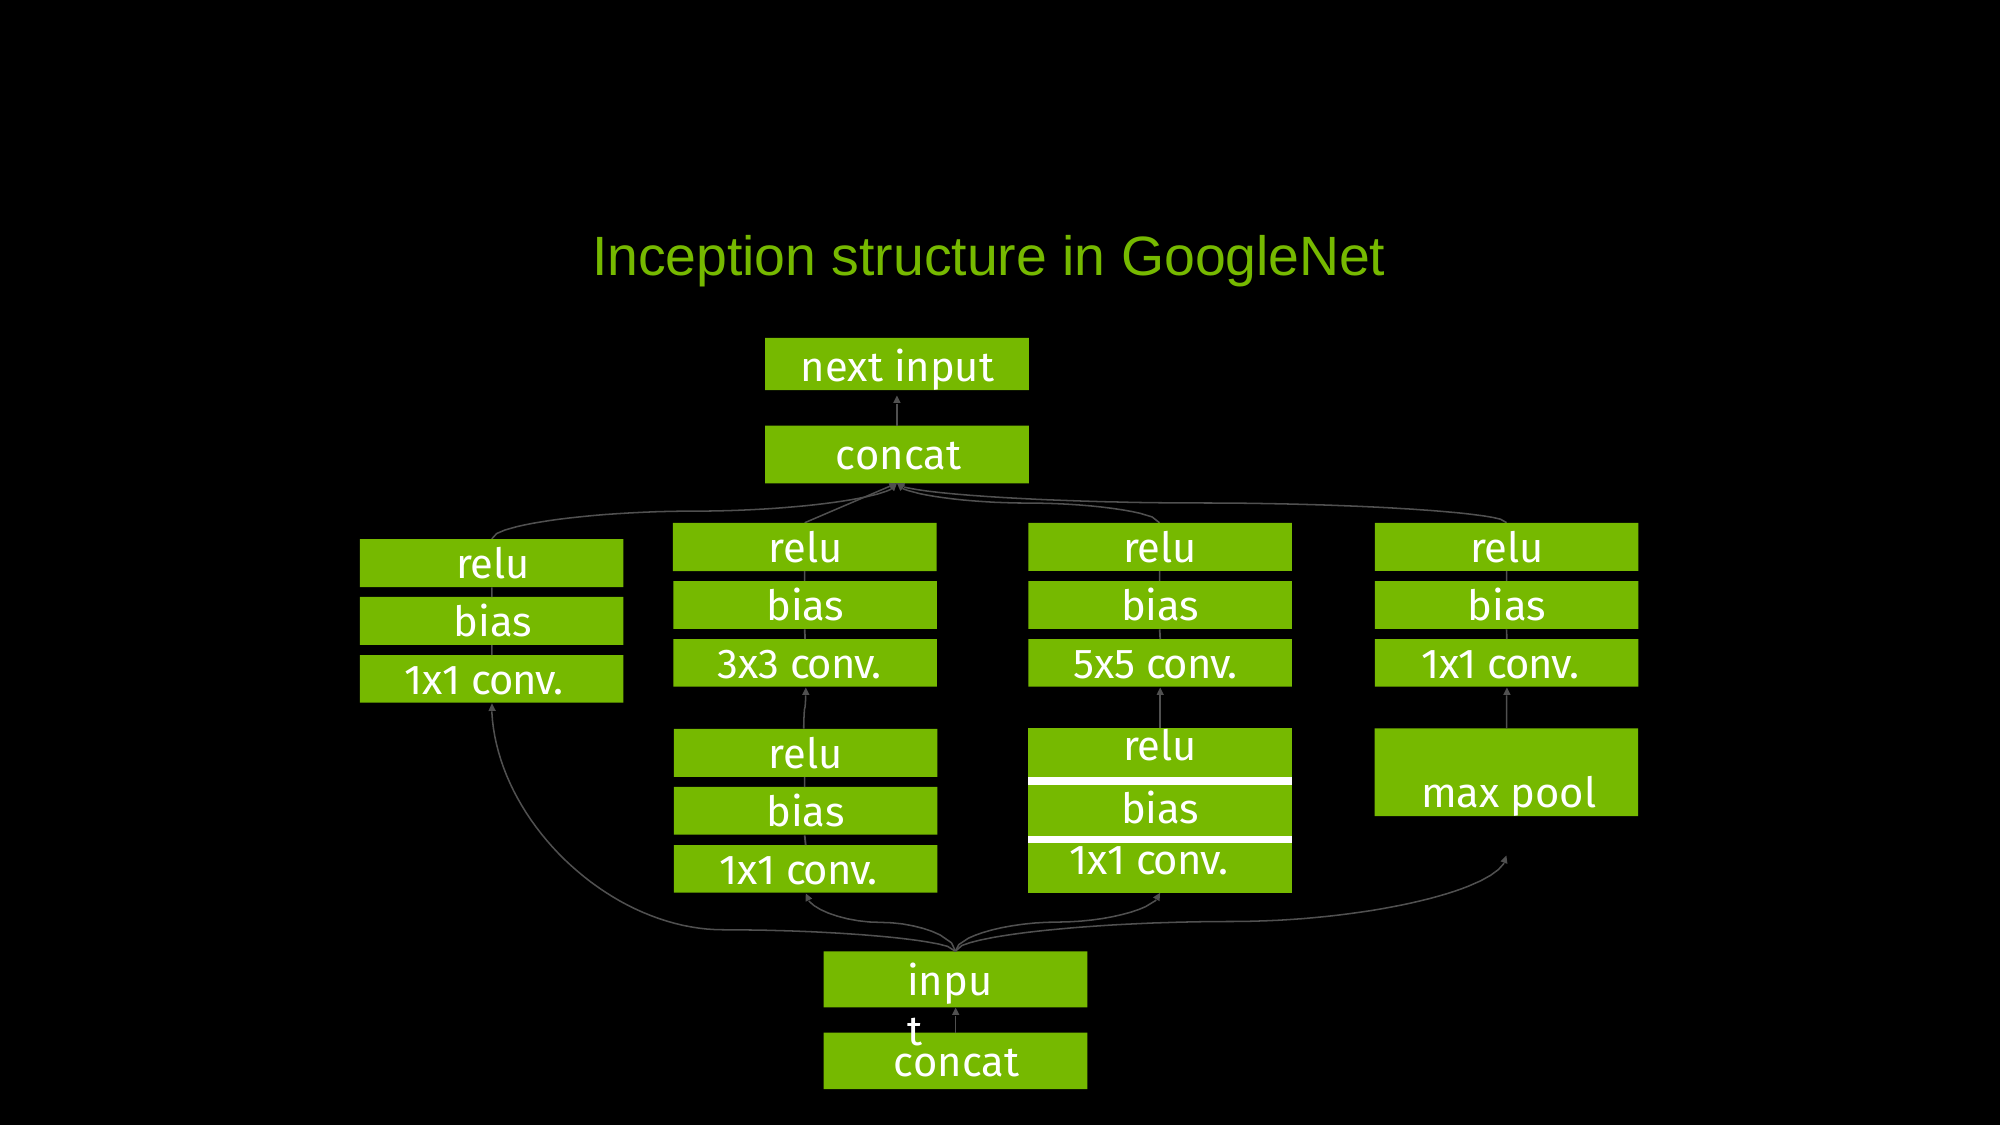

15
Fuse network layers
Inception structure in GoogleNet
next input

concat

relu

relu
relu
relu

bias
bias
bias

bias

3x3 conv.
5x5 conv.
1x1 conv.

1x1 conv.

|  |  |
| --- | --- |
| relu |  |
| bias |  |
| 1x1 conv. |  |

max pool
relu

bias

1x1 conv.

input

concat